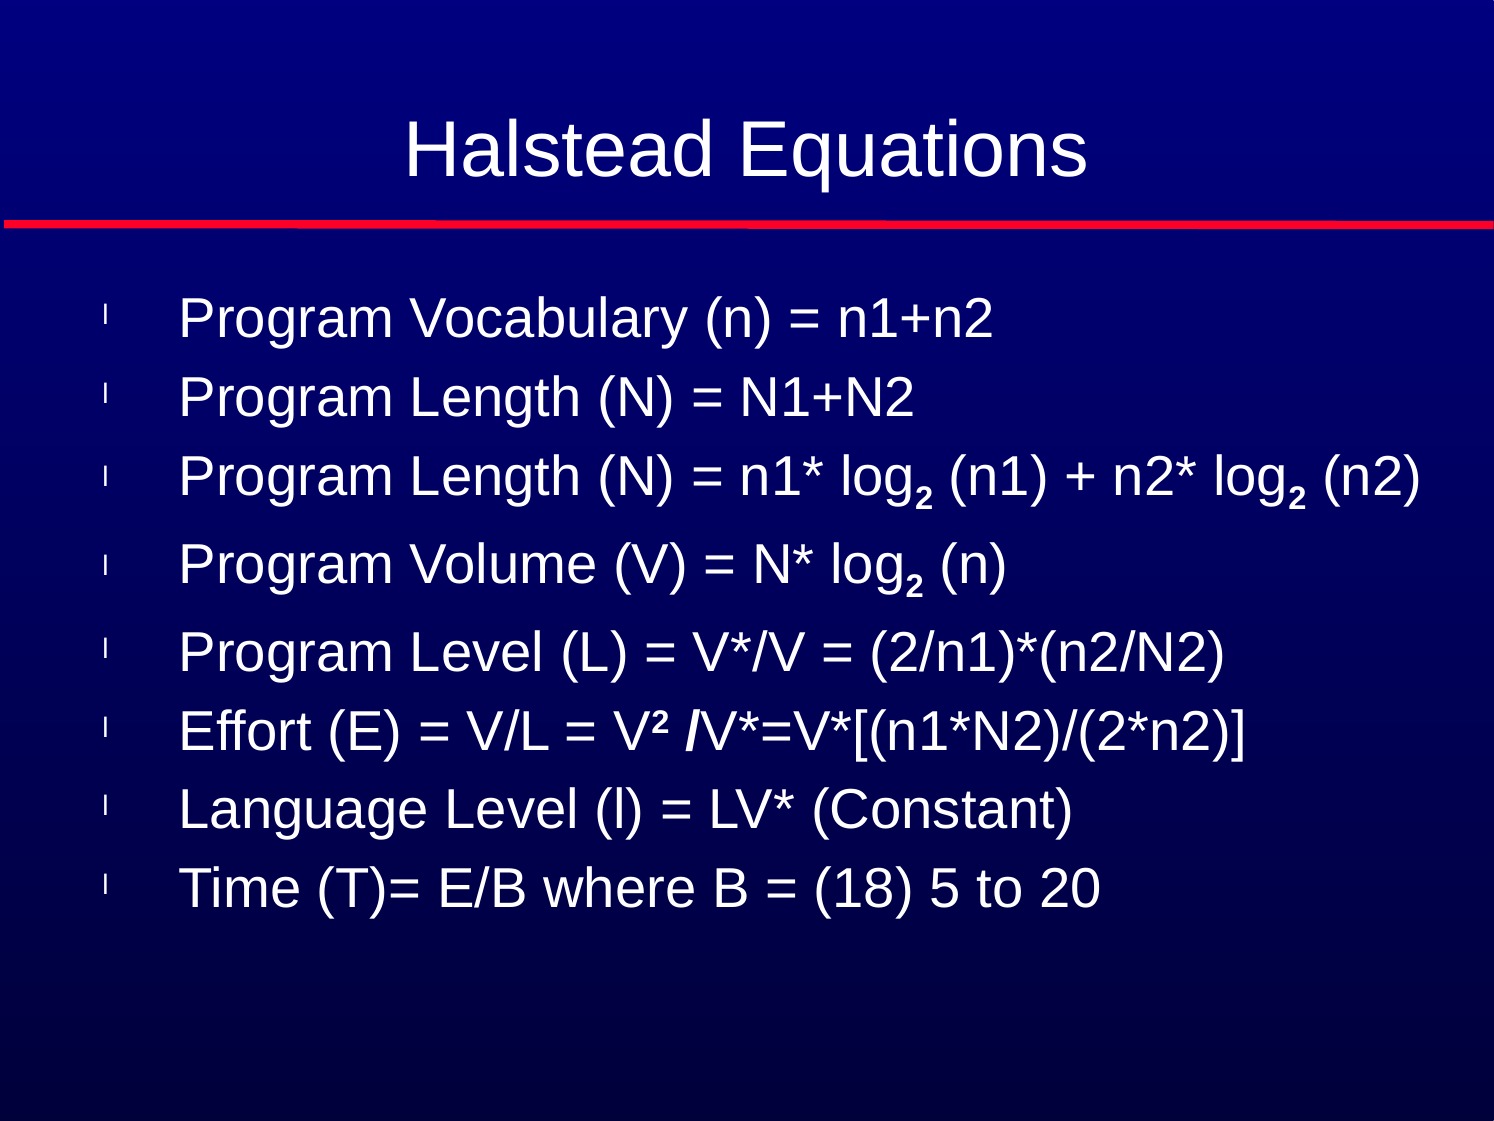

# Halstead Equations
Program Vocabulary (n) = n1+n2
Program Length (N) = N1+N2
Program Length (N) = n1* log2 (n1) + n2* log2 (n2)
Program Volume (V) = N* log2 (n)
Program Level (L) = V*/V = (2/n1)*(n2/N2)
Effort (E) = V/L = V2 /V*=V*[(n1*N2)/(2*n2)]
Language Level (l) = LV* (Constant)
Time (T)= E/B where B = (18) 5 to 20